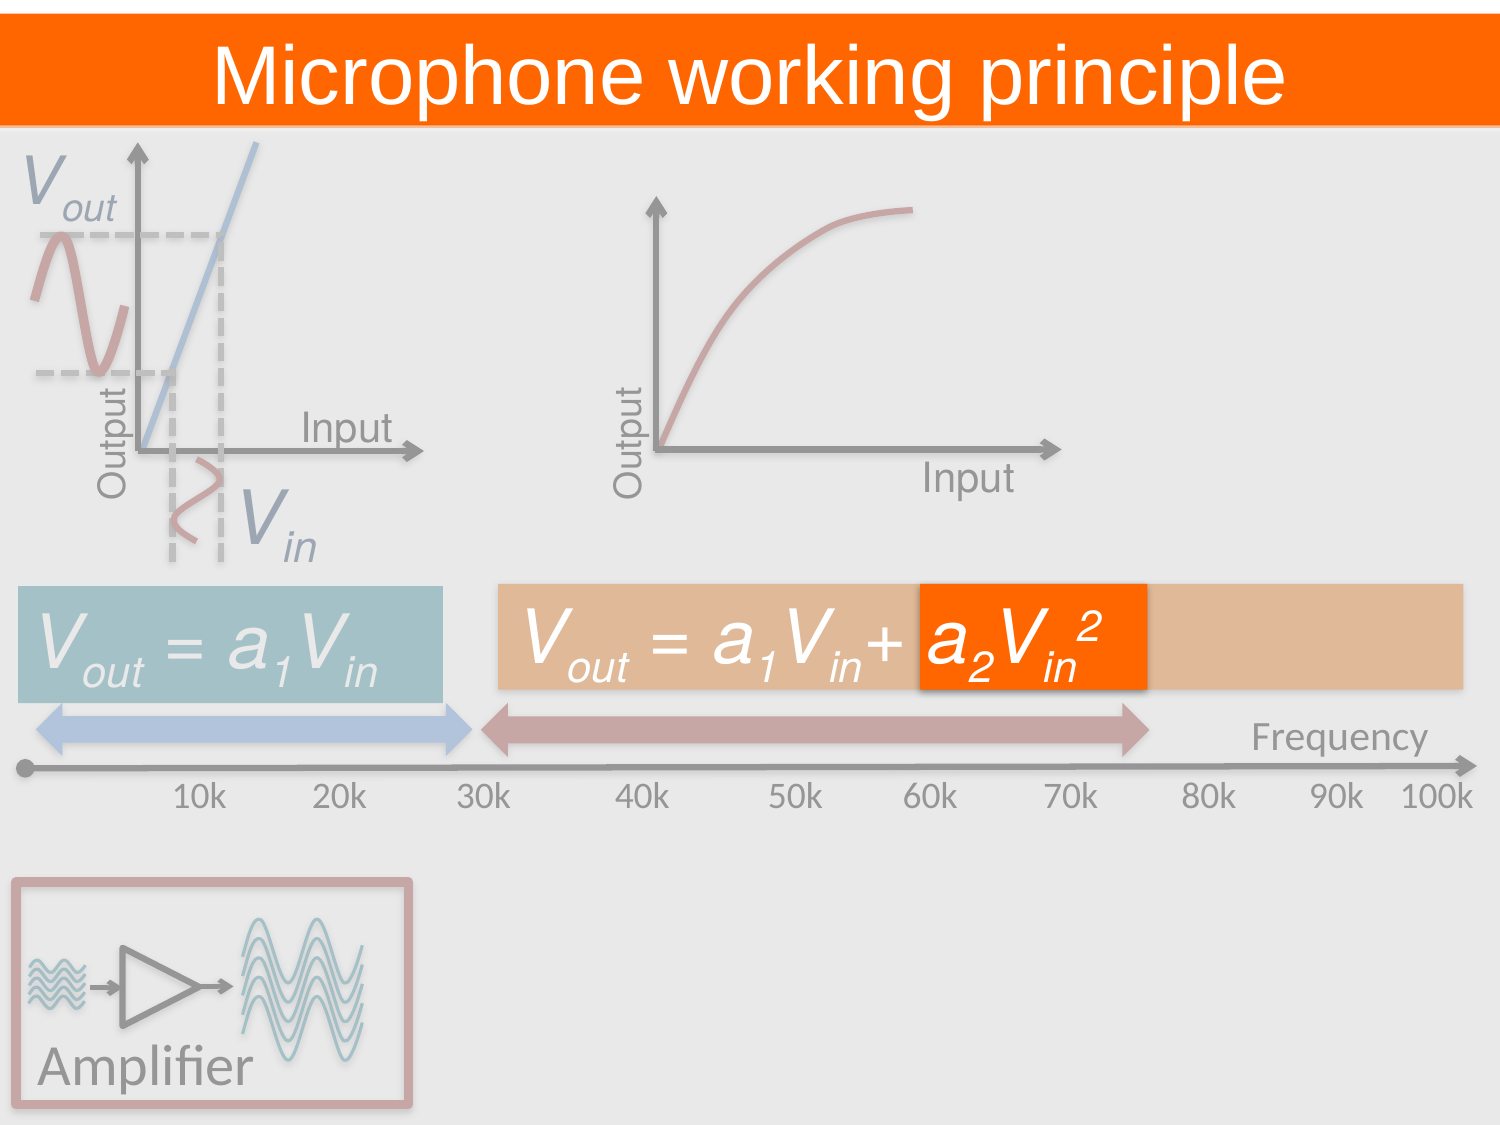

Microphone working principle

Vout

Output
Input

Vin
Input
Output
Vout = a1Vin+ a2Vin2

Vout = a1Vin
Frequency
10k
20k
30k
40k
50k
60k
70k
80k
90k
100k

Amplifier